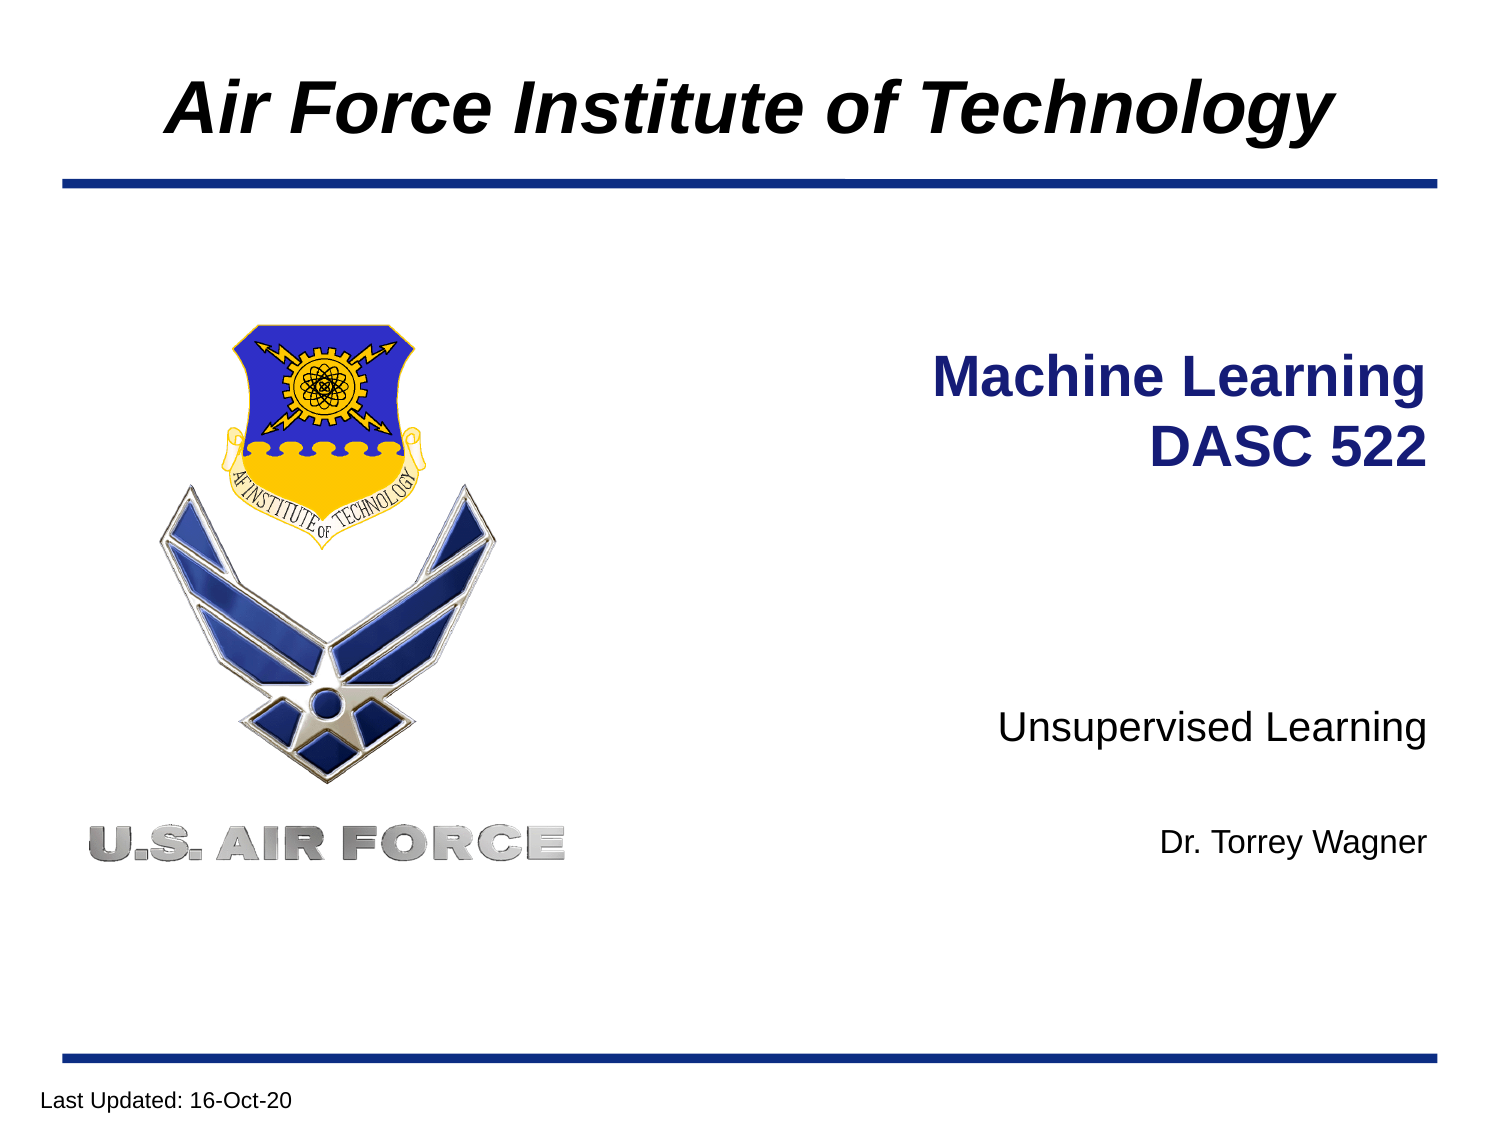

# Machine Learning DASC 522

Unsupervised Learning

Dr. Torrey Wagner